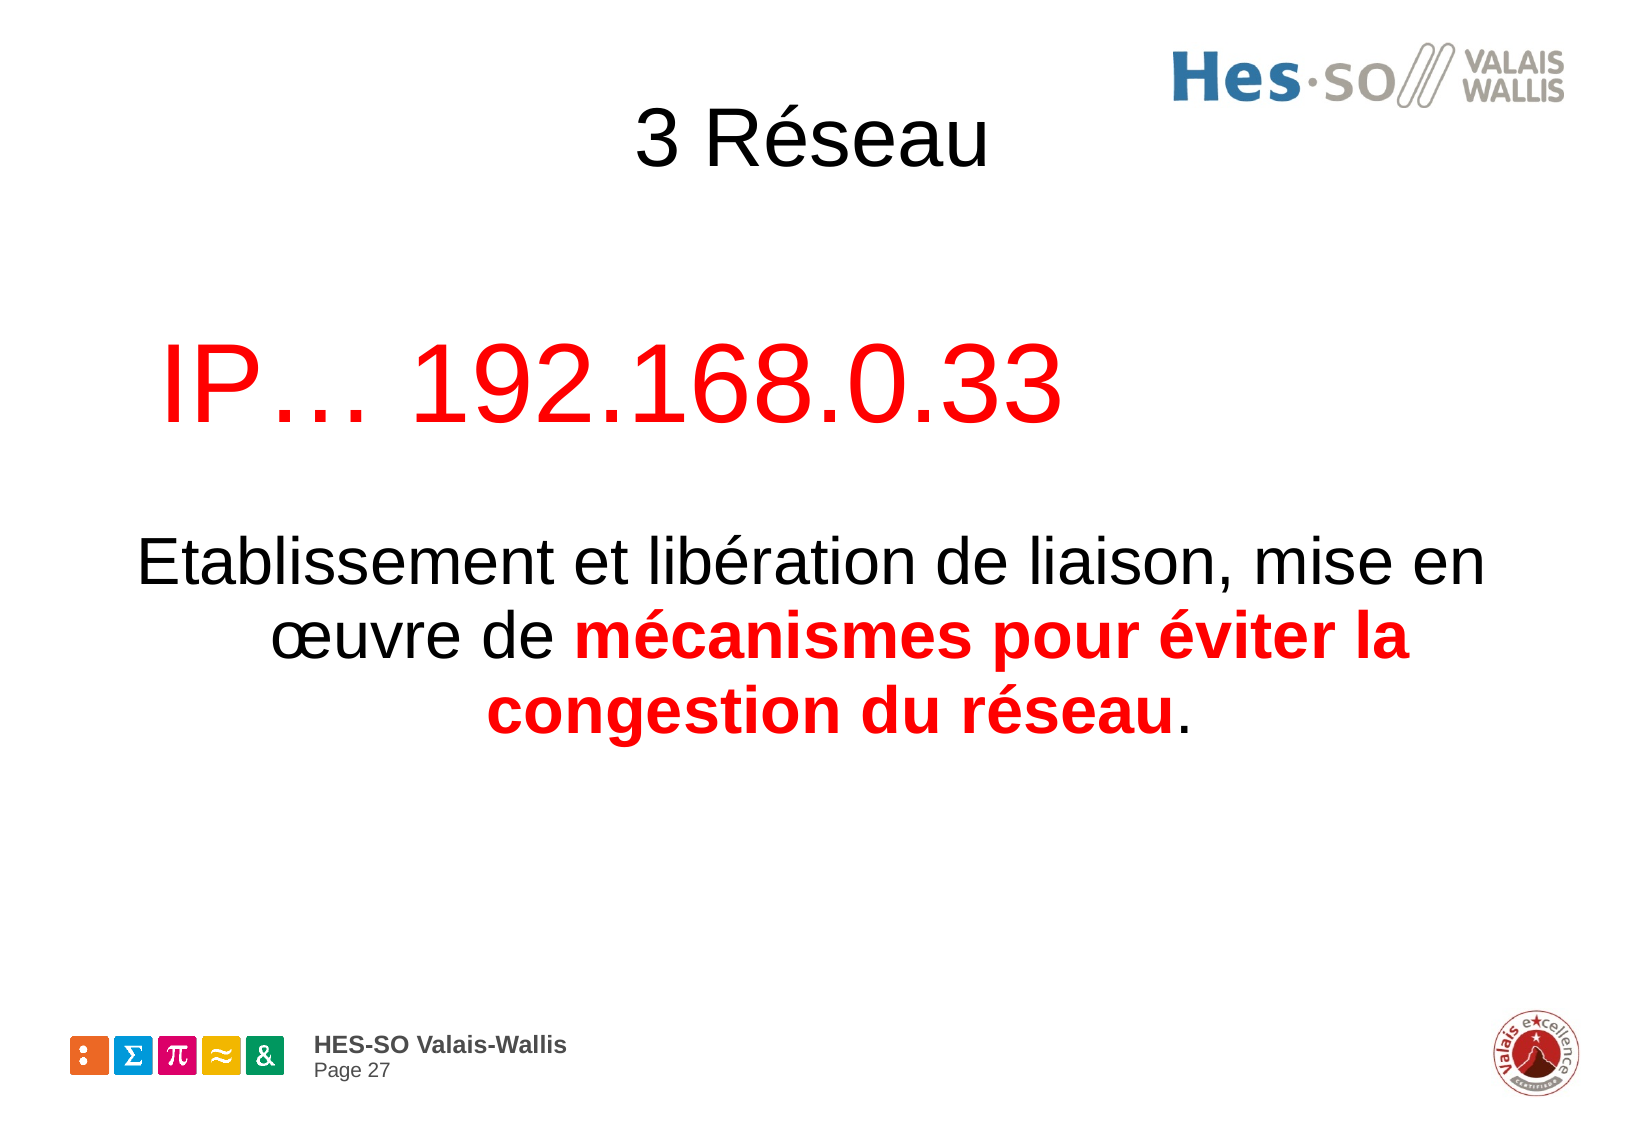

# 3 Réseau
Etablissement et libération de liaison, mise en œuvre de mécanismes pour éviter la congestion du réseau.
IP… 192.168.0.33